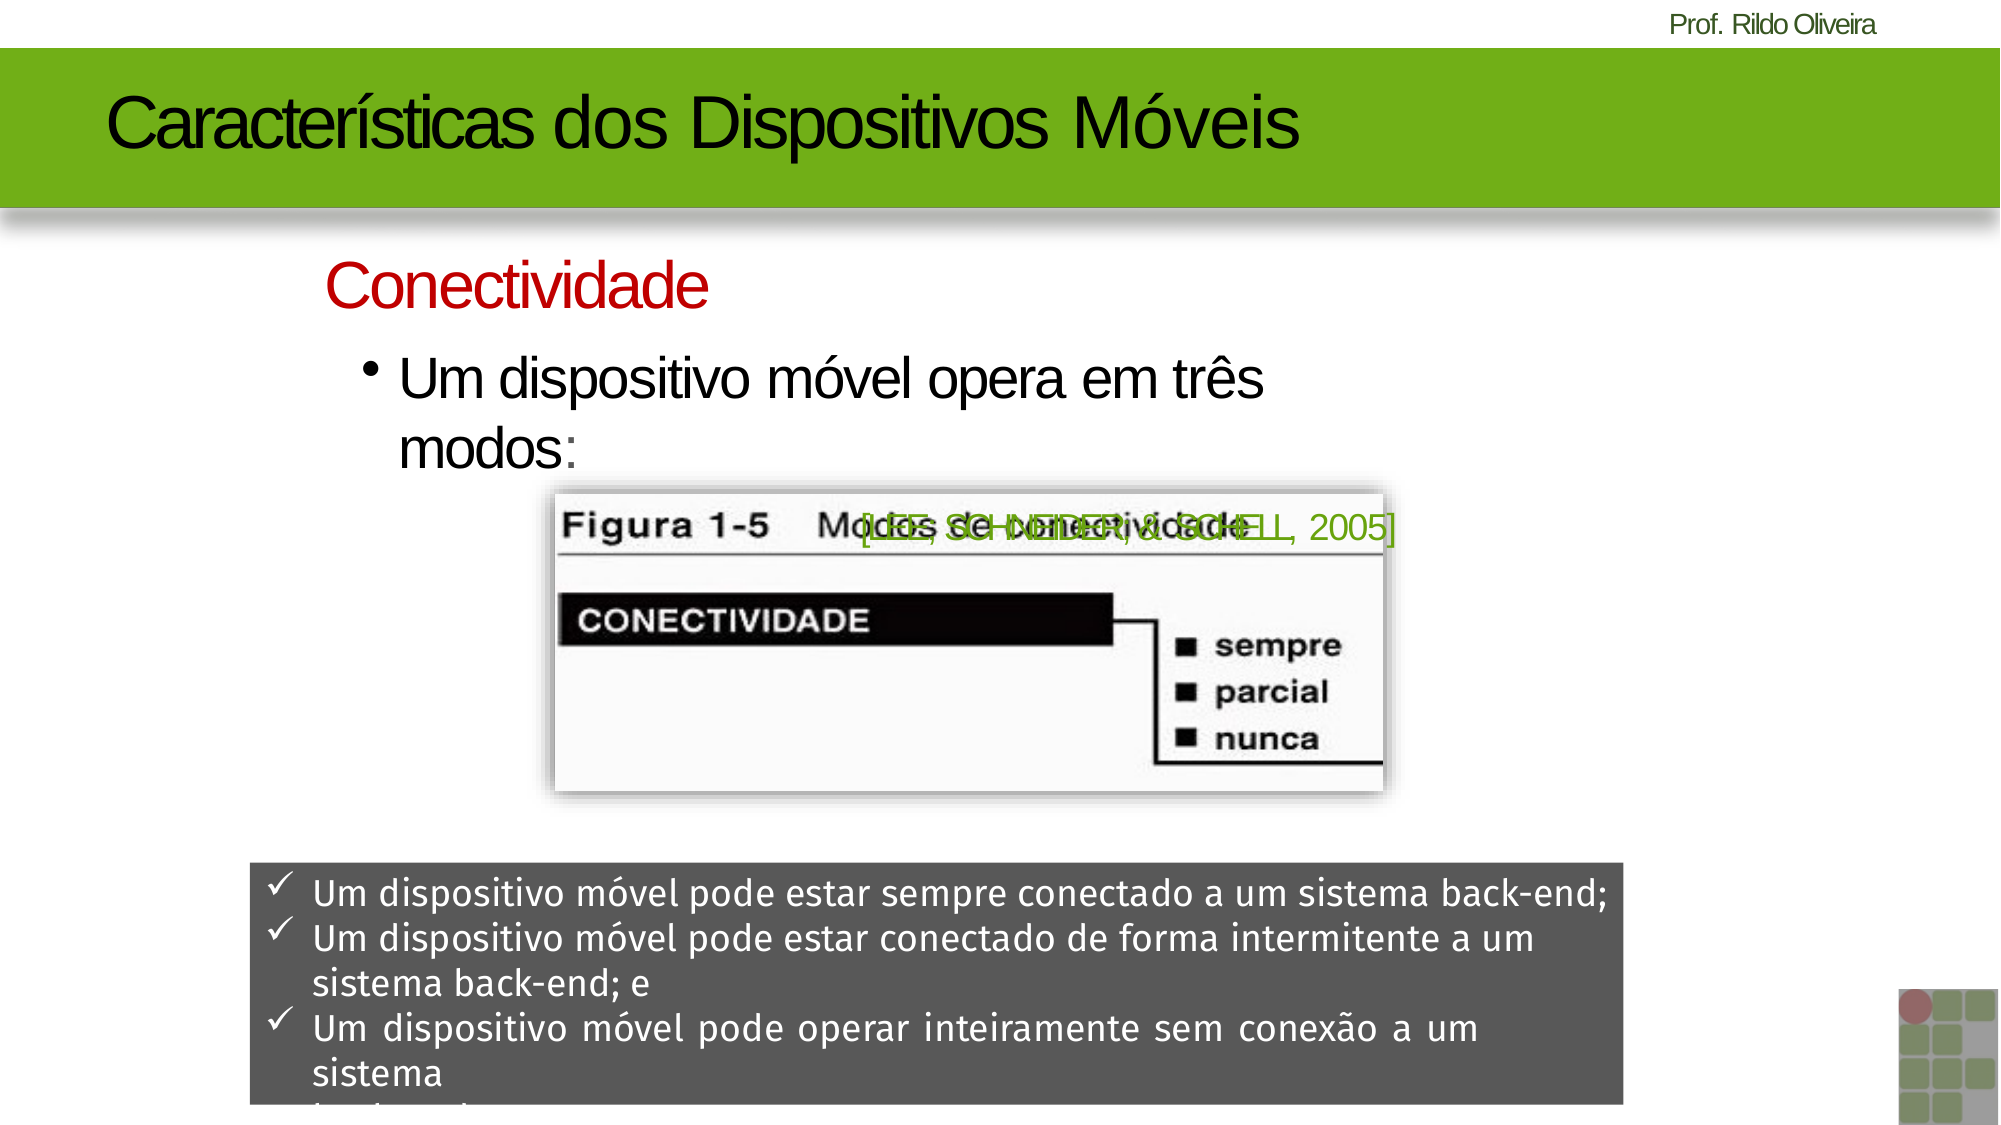

#
Características dos Dispositivos Móveis
Conectividade
Um dispositivo móvel opera em três modos:
[LEE; SCHNEIDER; & SCHELL, 2005]

Um dispositivo móvel pode estar sempre conectado a um sistema back-end;
Um dispositivo móvel pode estar conectado de forma intermitente a um  sistema back-end; e
Um dispositivo móvel pode operar inteiramente sem conexão a um sistema
back-end.